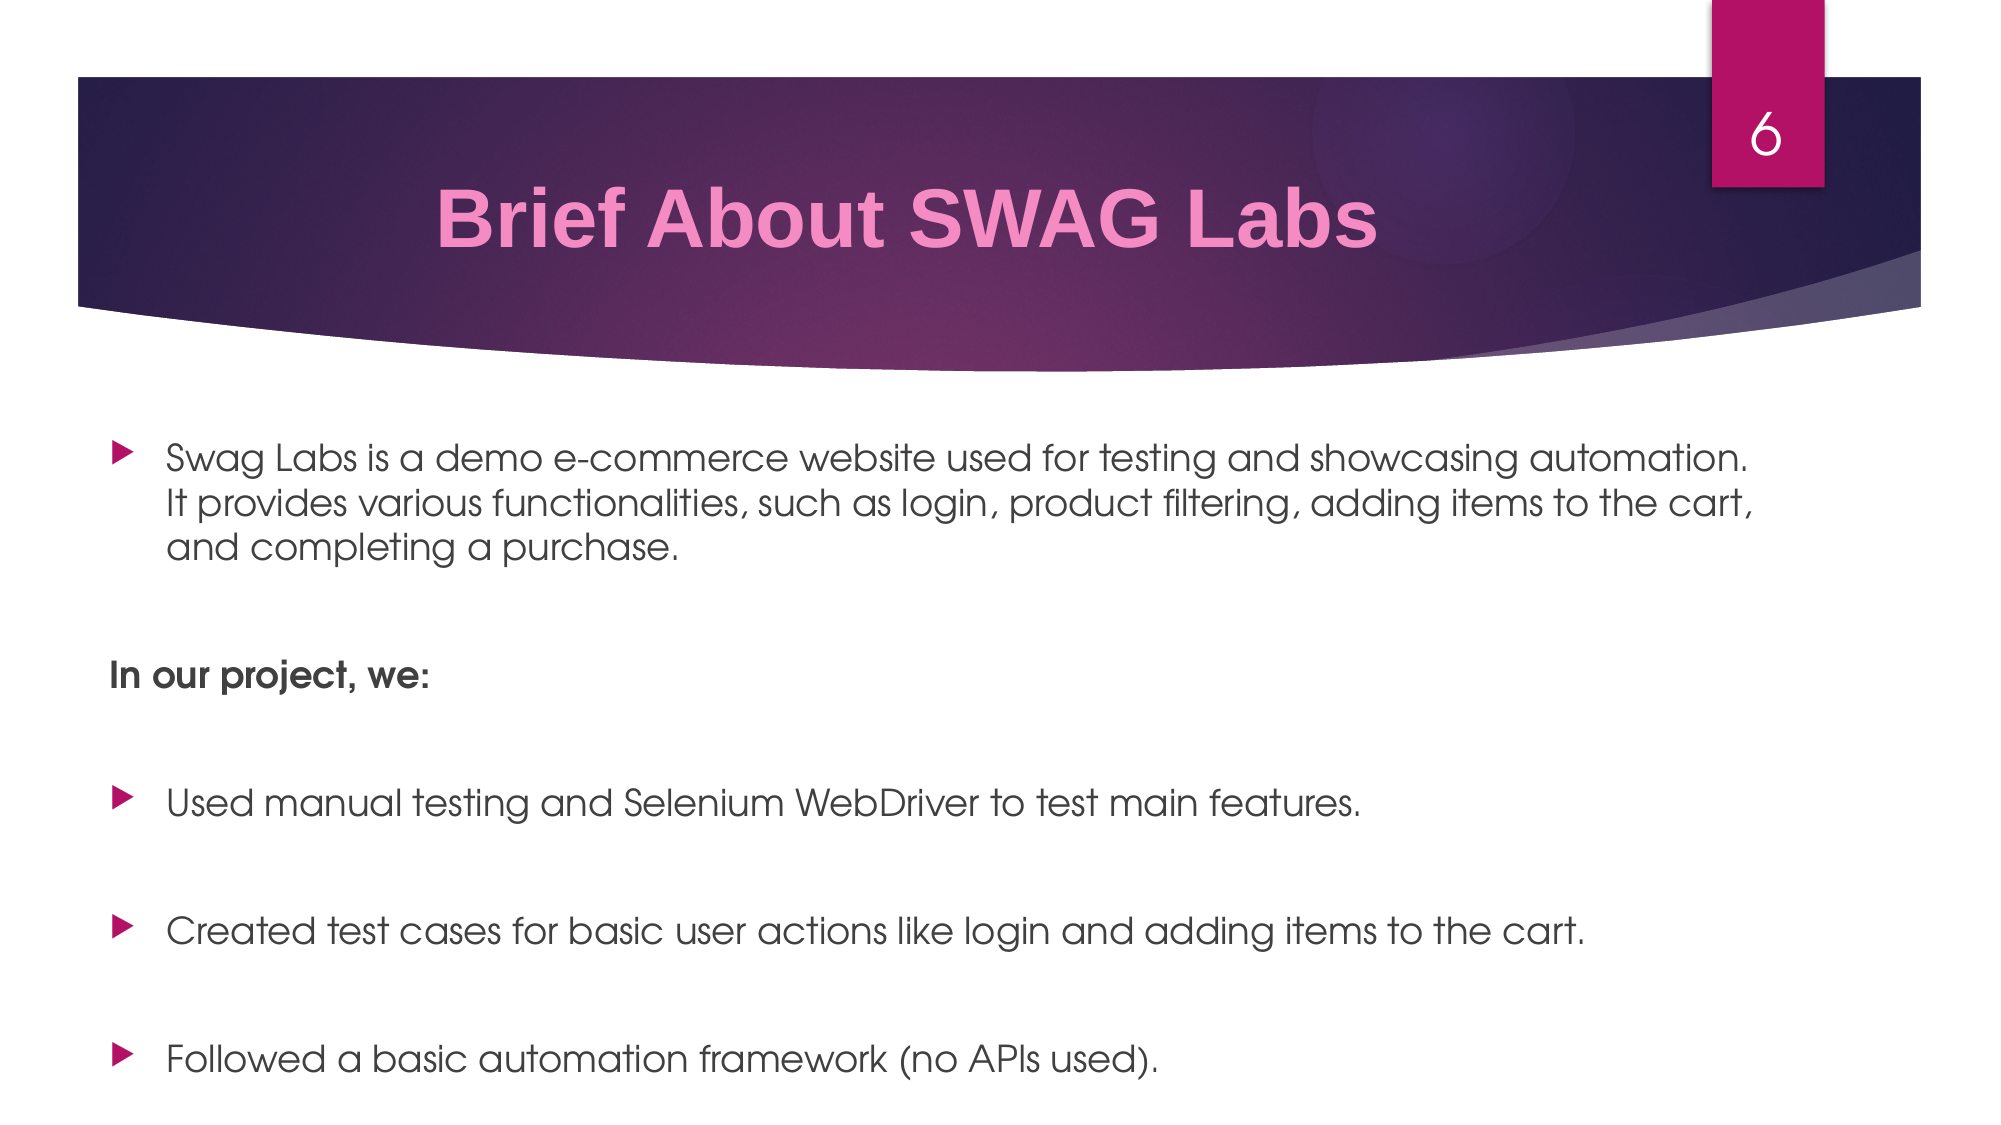

6
# Brief About SWAG Labs
Swag Labs is a demo e-commerce website used for testing and showcasing automation. It provides various functionalities, such as login, product filtering, adding items to the cart, and completing a purchase.

In our project, we:

Used manual testing and Selenium WebDriver to test main features.

Created test cases for basic user actions like login and adding items to the cart.

Followed a basic automation framework (no APIs used).